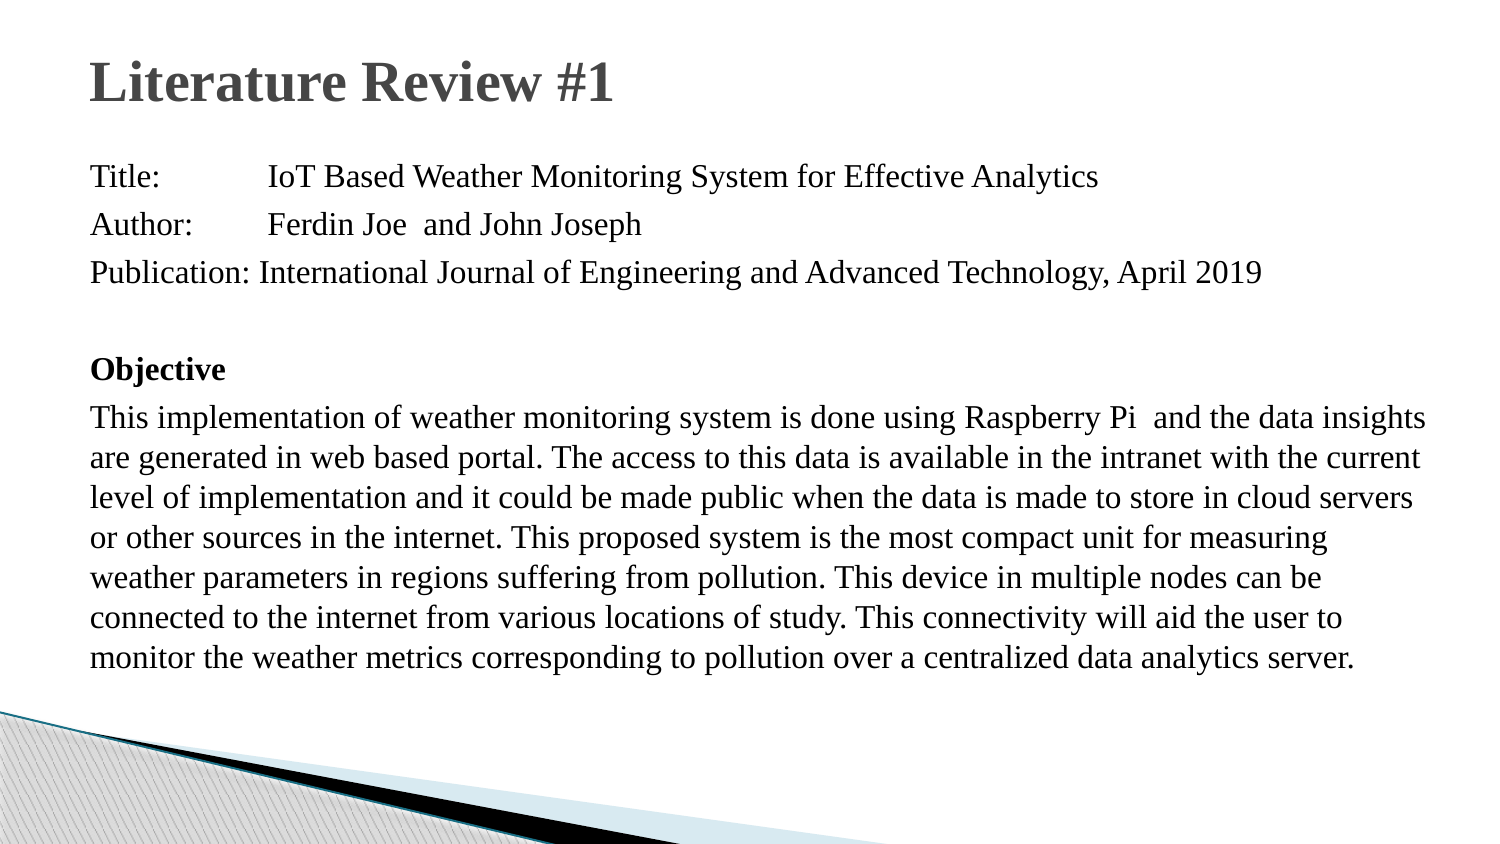

# Literature Review #1
Title:             IoT Based Weather Monitoring System for Effective Analytics
Author:         Ferdin Joe  and John Joseph
Publication: International Journal of Engineering and Advanced Technology, April 2019

Objective
This implementation of weather monitoring system is done using Raspberry Pi  and the data insights are generated in web based portal. The access to this data is available in the intranet with the current level of implementation and it could be made public when the data is made to store in cloud servers or other sources in the internet. This proposed system is the most compact unit for measuring weather parameters in regions suffering from pollution. This device in multiple nodes can be connected to the internet from various locations of study. This connectivity will aid the user to monitor the weather metrics corresponding to pollution over a centralized data analytics server.